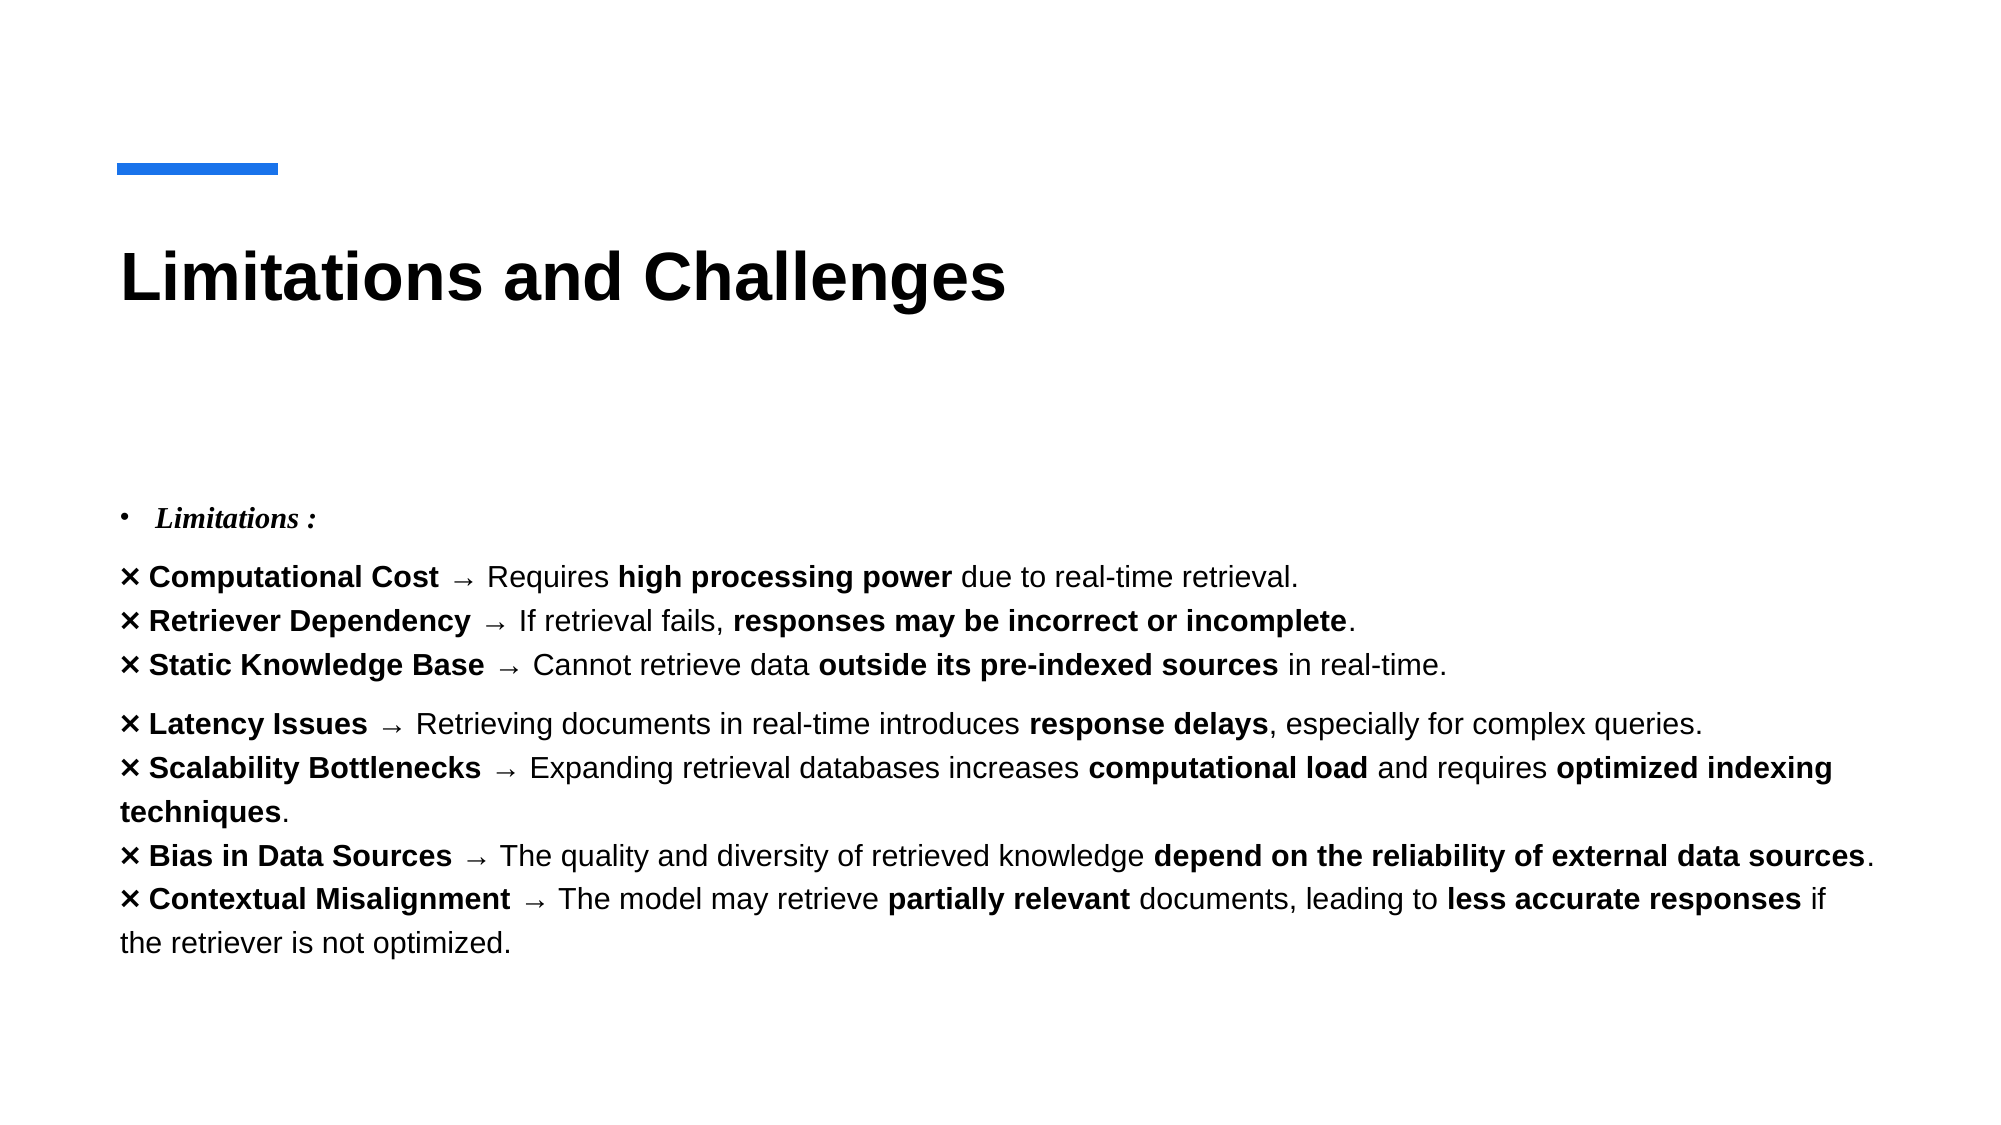

# Limitations and Challenges

Limitations :
❌ Computational Cost → Requires high processing power due to real-time retrieval.
❌ Retriever Dependency → If retrieval fails, responses may be incorrect or incomplete.
❌ Static Knowledge Base → Cannot retrieve data outside its pre-indexed sources in real-time.
❌ Latency Issues → Retrieving documents in real-time introduces response delays, especially for complex queries.
❌ Scalability Bottlenecks → Expanding retrieval databases increases computational load and requires optimized indexing techniques.
❌ Bias in Data Sources → The quality and diversity of retrieved knowledge depend on the reliability of external data sources.
❌ Contextual Misalignment → The model may retrieve partially relevant documents, leading to less accurate responses if the retriever is not optimized.